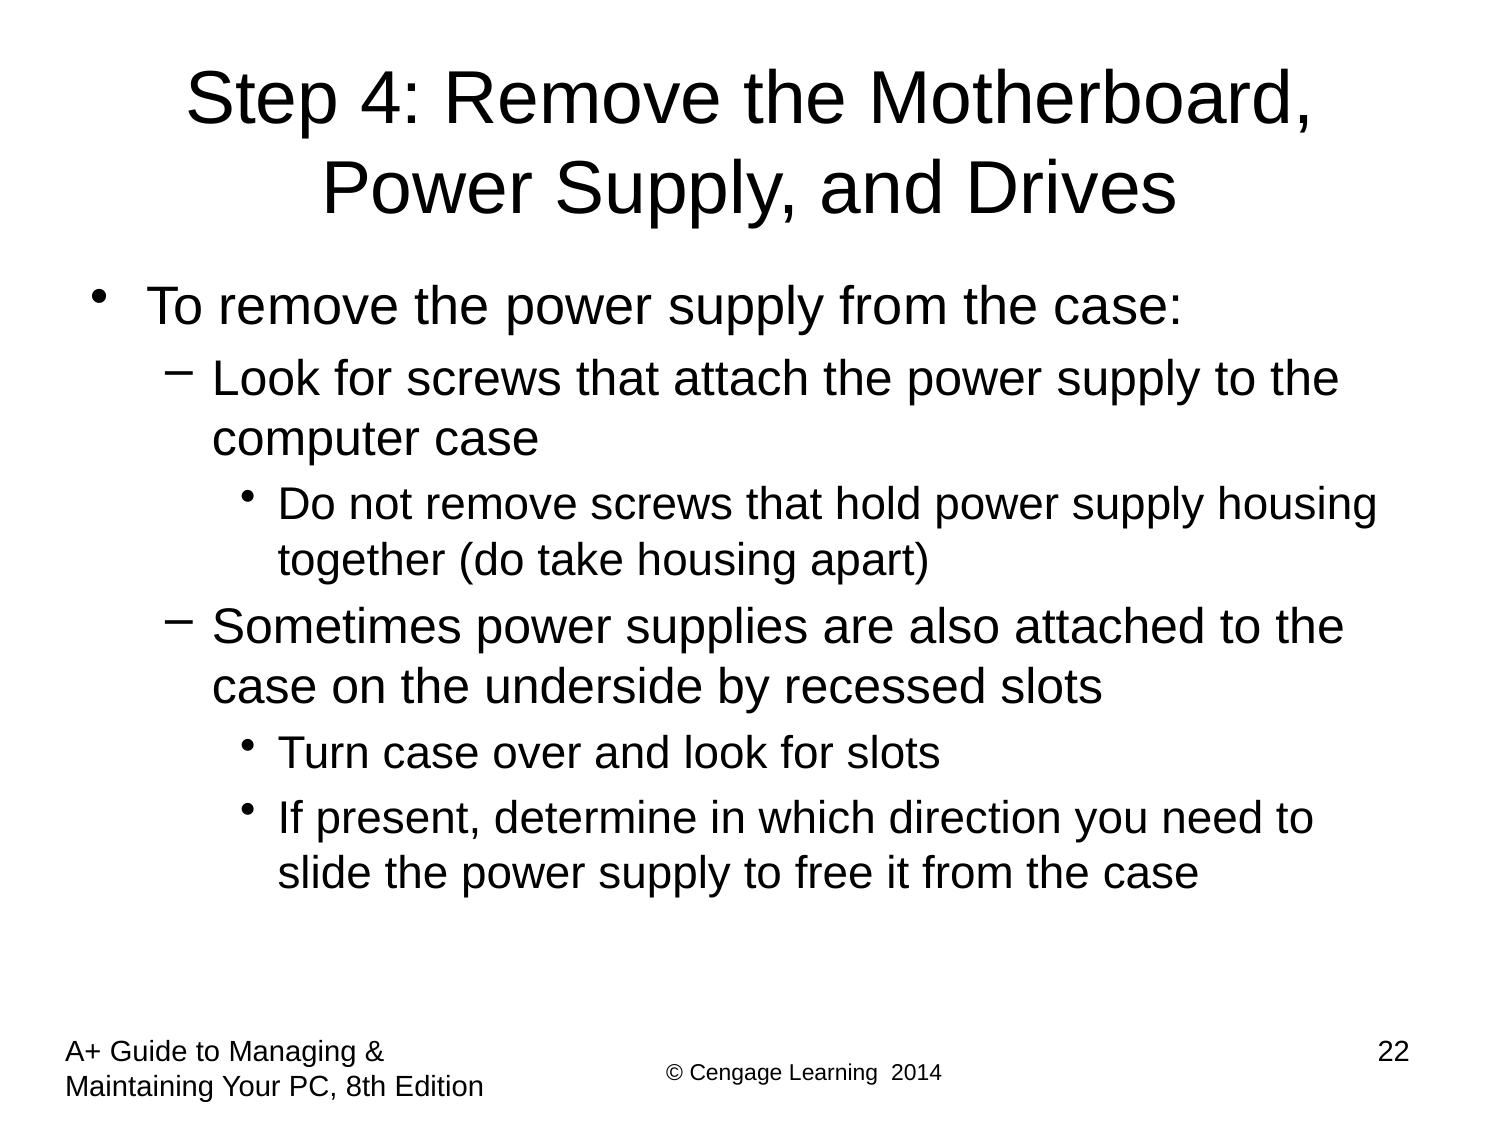

# Step 4: Remove the Motherboard, Power Supply, and Drives
To remove the power supply from the case:
Look for screws that attach the power supply to the computer case
Do not remove screws that hold power supply housing together (do take housing apart)
Sometimes power supplies are also attached to the case on the underside by recessed slots
Turn case over and look for slots
If present, determine in which direction you need to slide the power supply to free it from the case
22
A+ Guide to Managing & Maintaining Your PC, 8th Edition